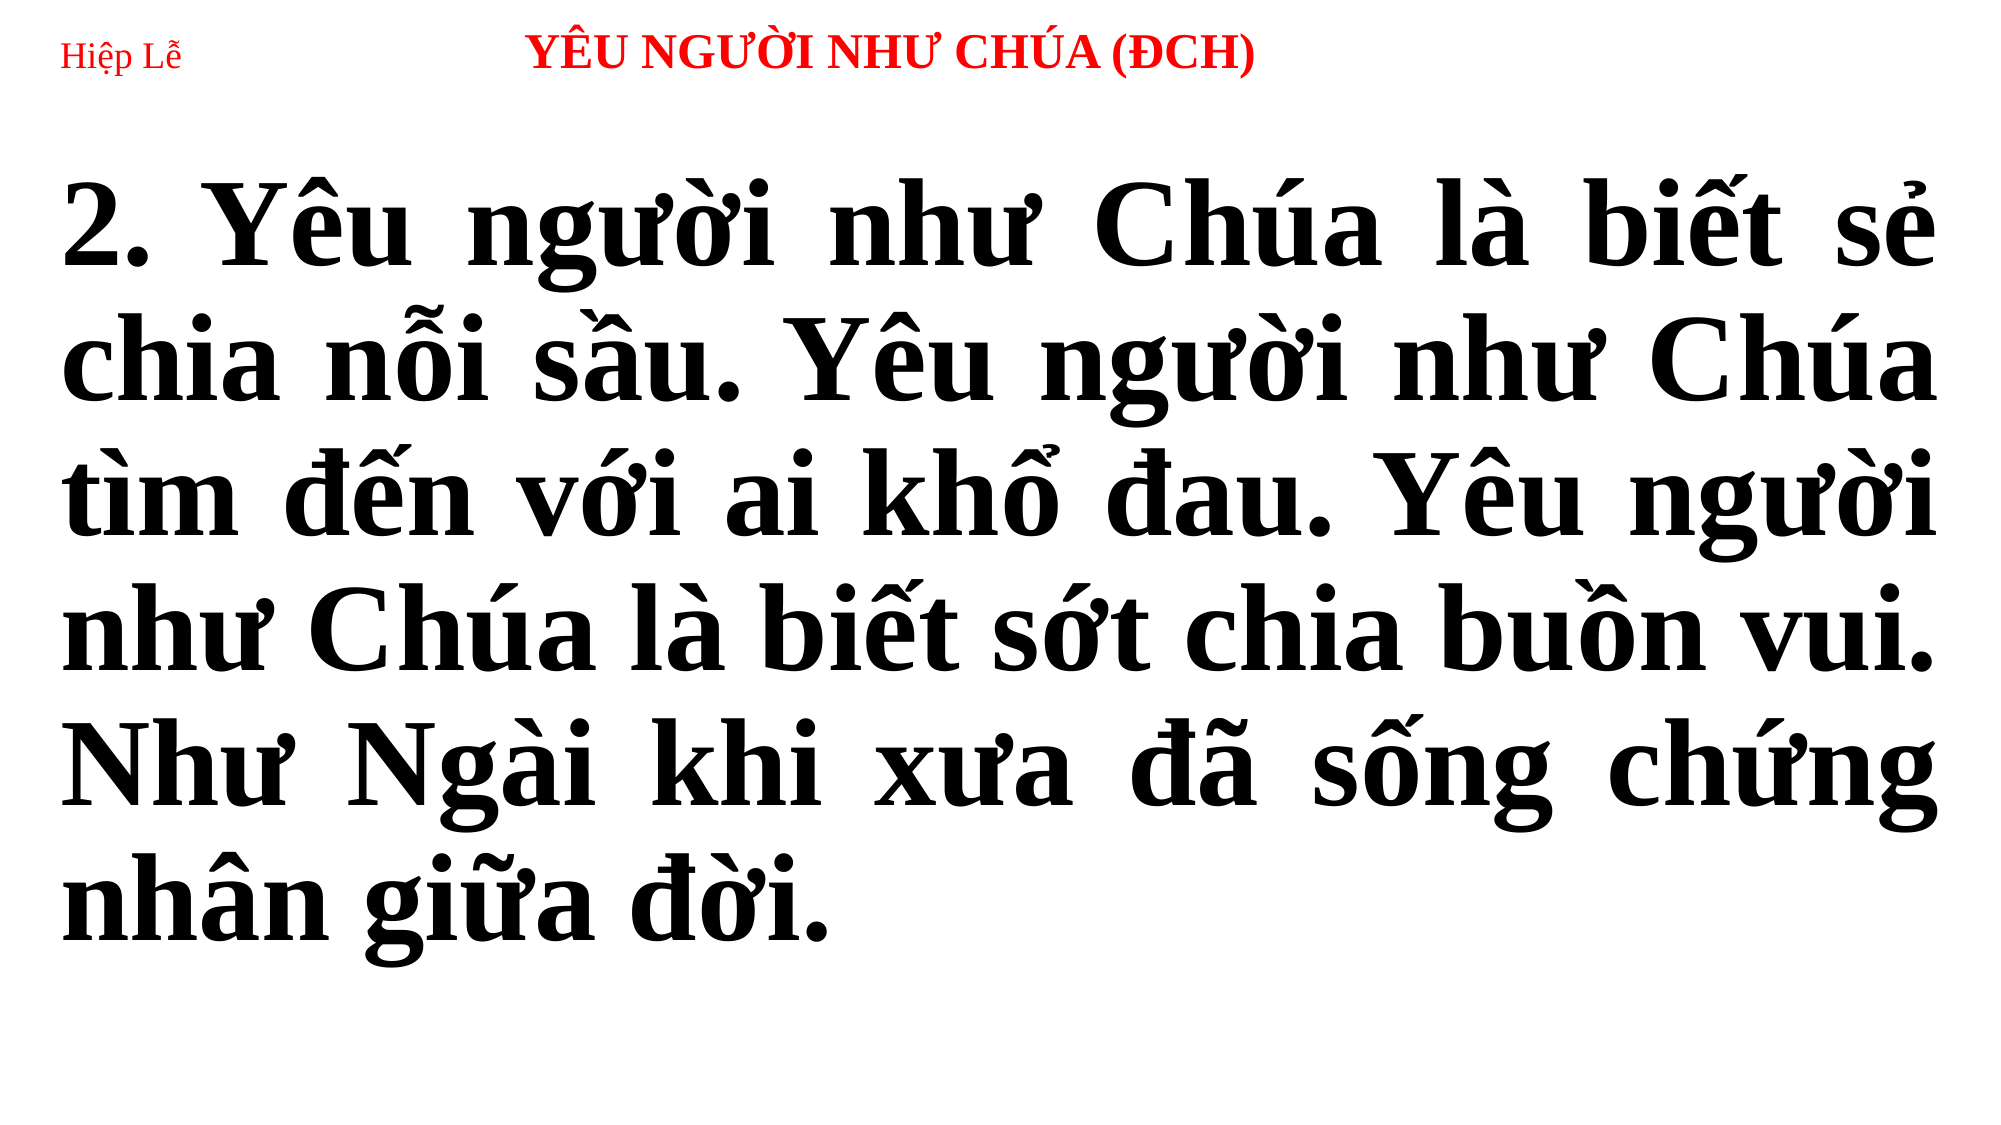

# Hiệp Lễ                                    YÊU NGƯỜI NHƯ CHÚA (ĐCH)
2. Yêu người như Chúa là biết sẻ chia nỗi sầu. Yêu người như Chúa tìm đến với ai khổ đau. Yêu người như Chúa là biết sớt chia buồn vui. Như Ngài khi xưa đã sống chứng nhân giữa đời.